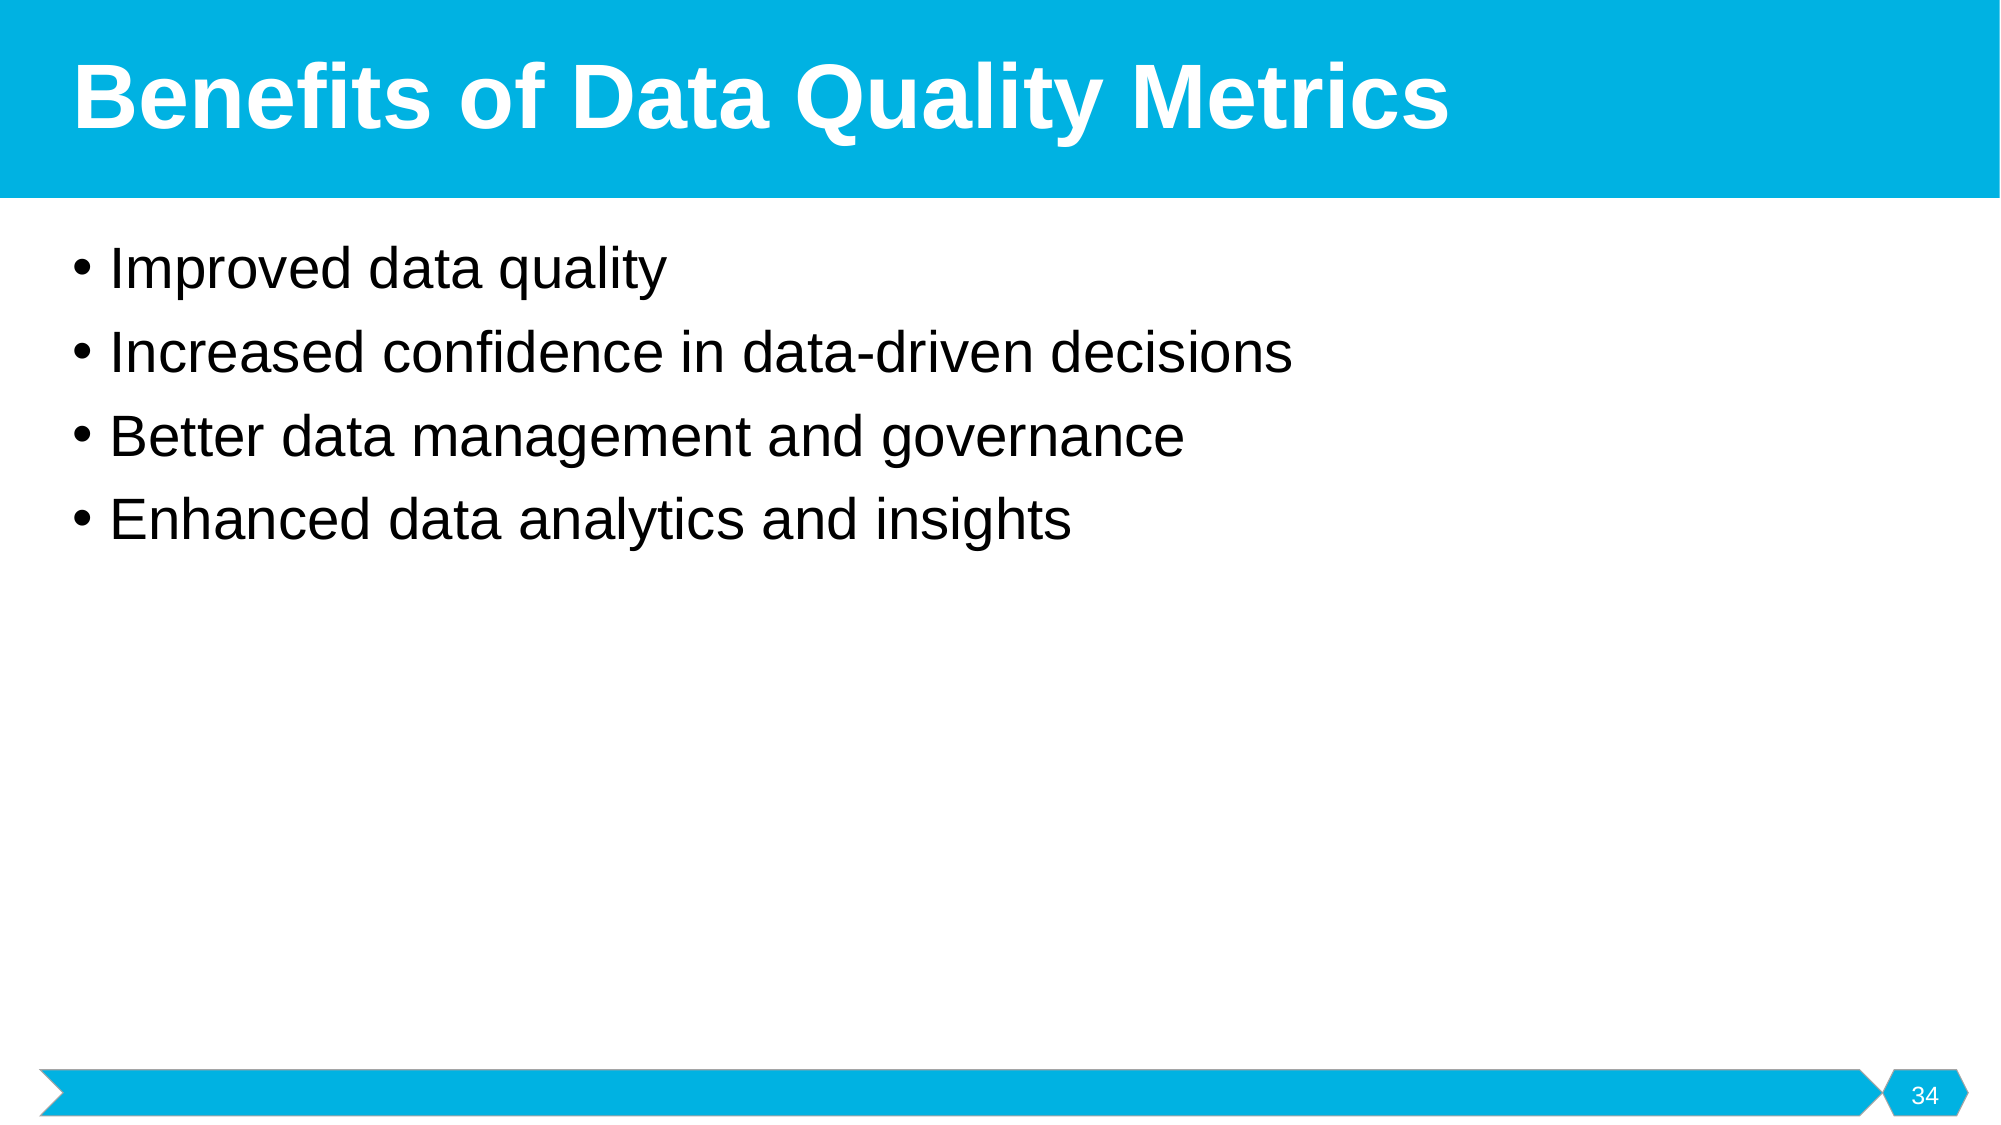

# Benefits of Data Quality Metrics
Improved data quality
Increased confidence in data-driven decisions
Better data management and governance
Enhanced data analytics and insights

34